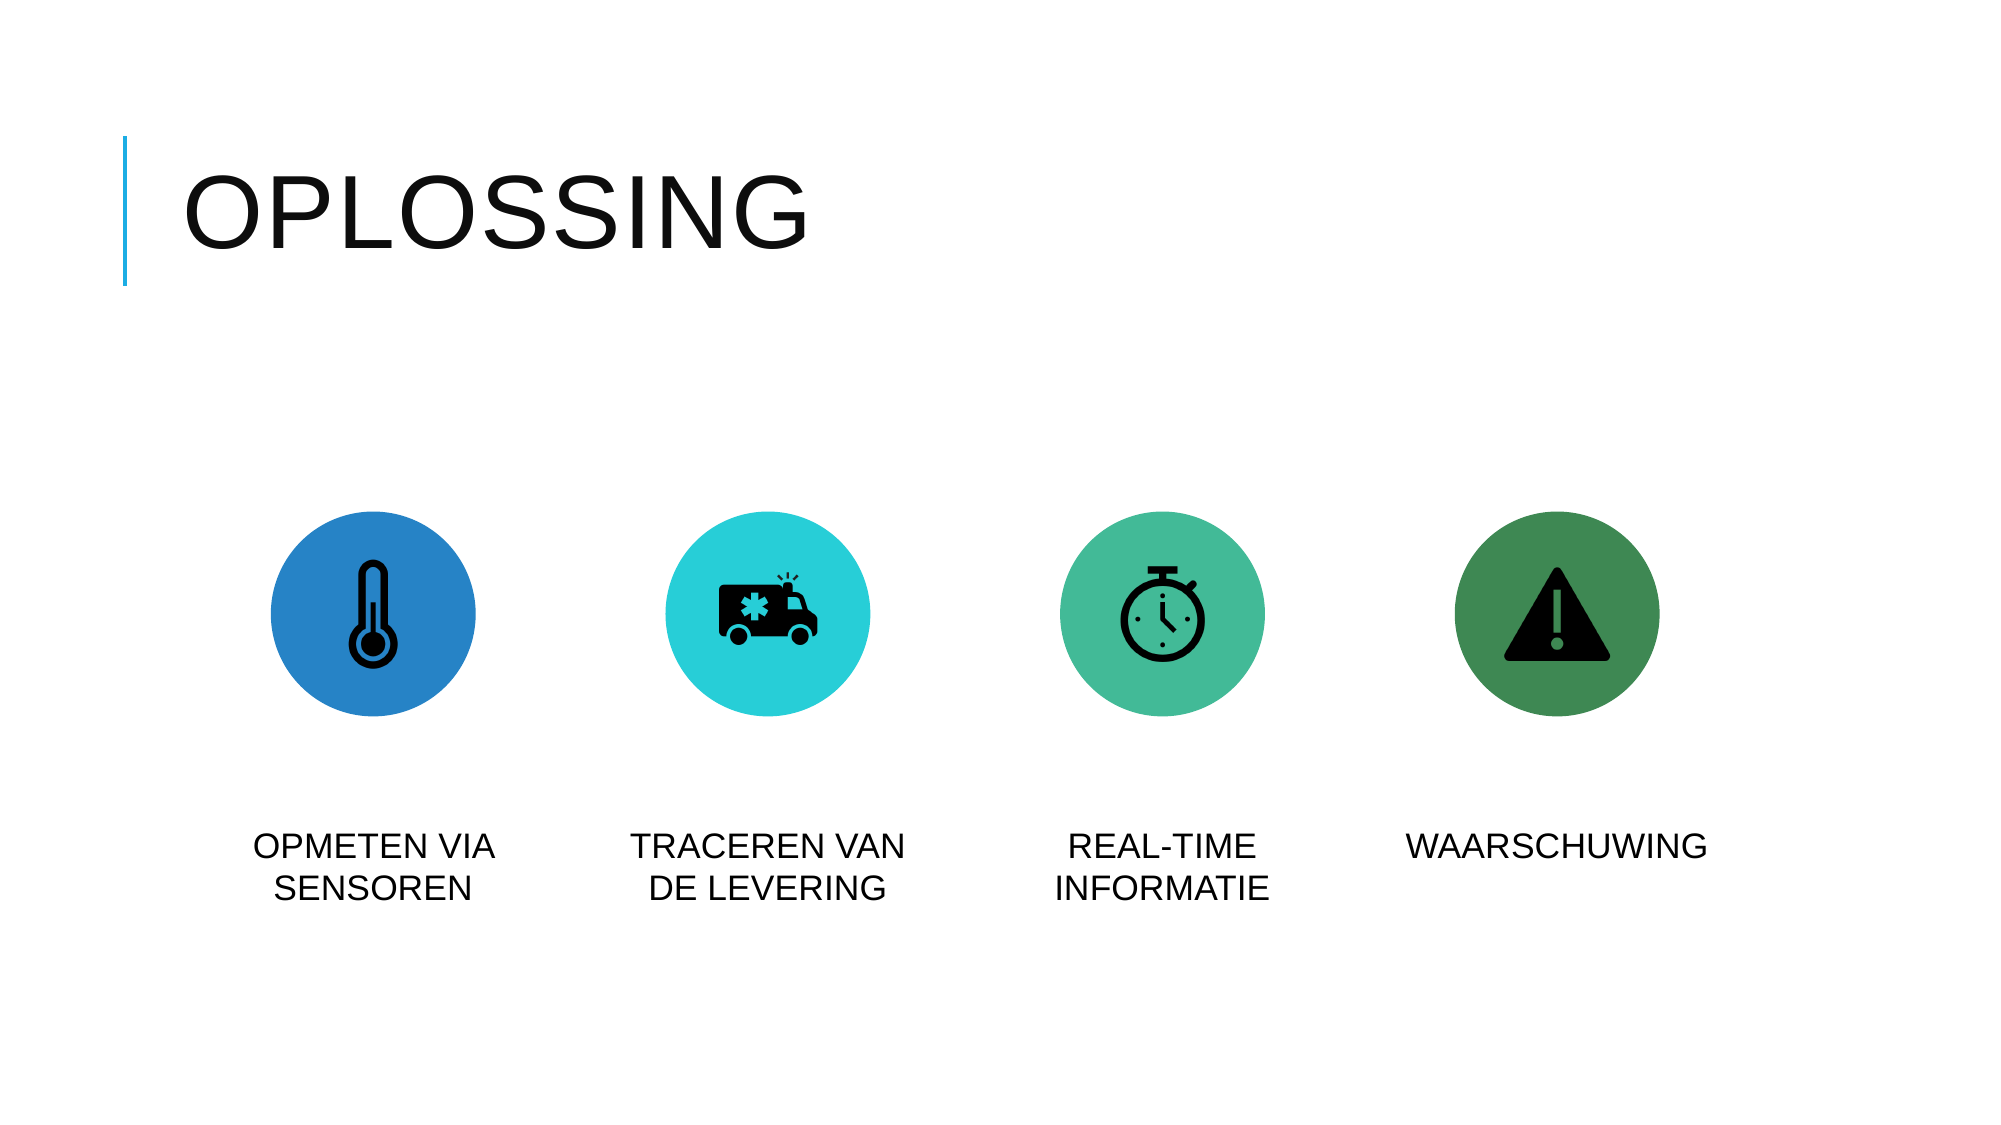

# Oplossing
Opmeten via sensoren
Traceren van
de levering
Real-Time
Informatie
Waarschuwing